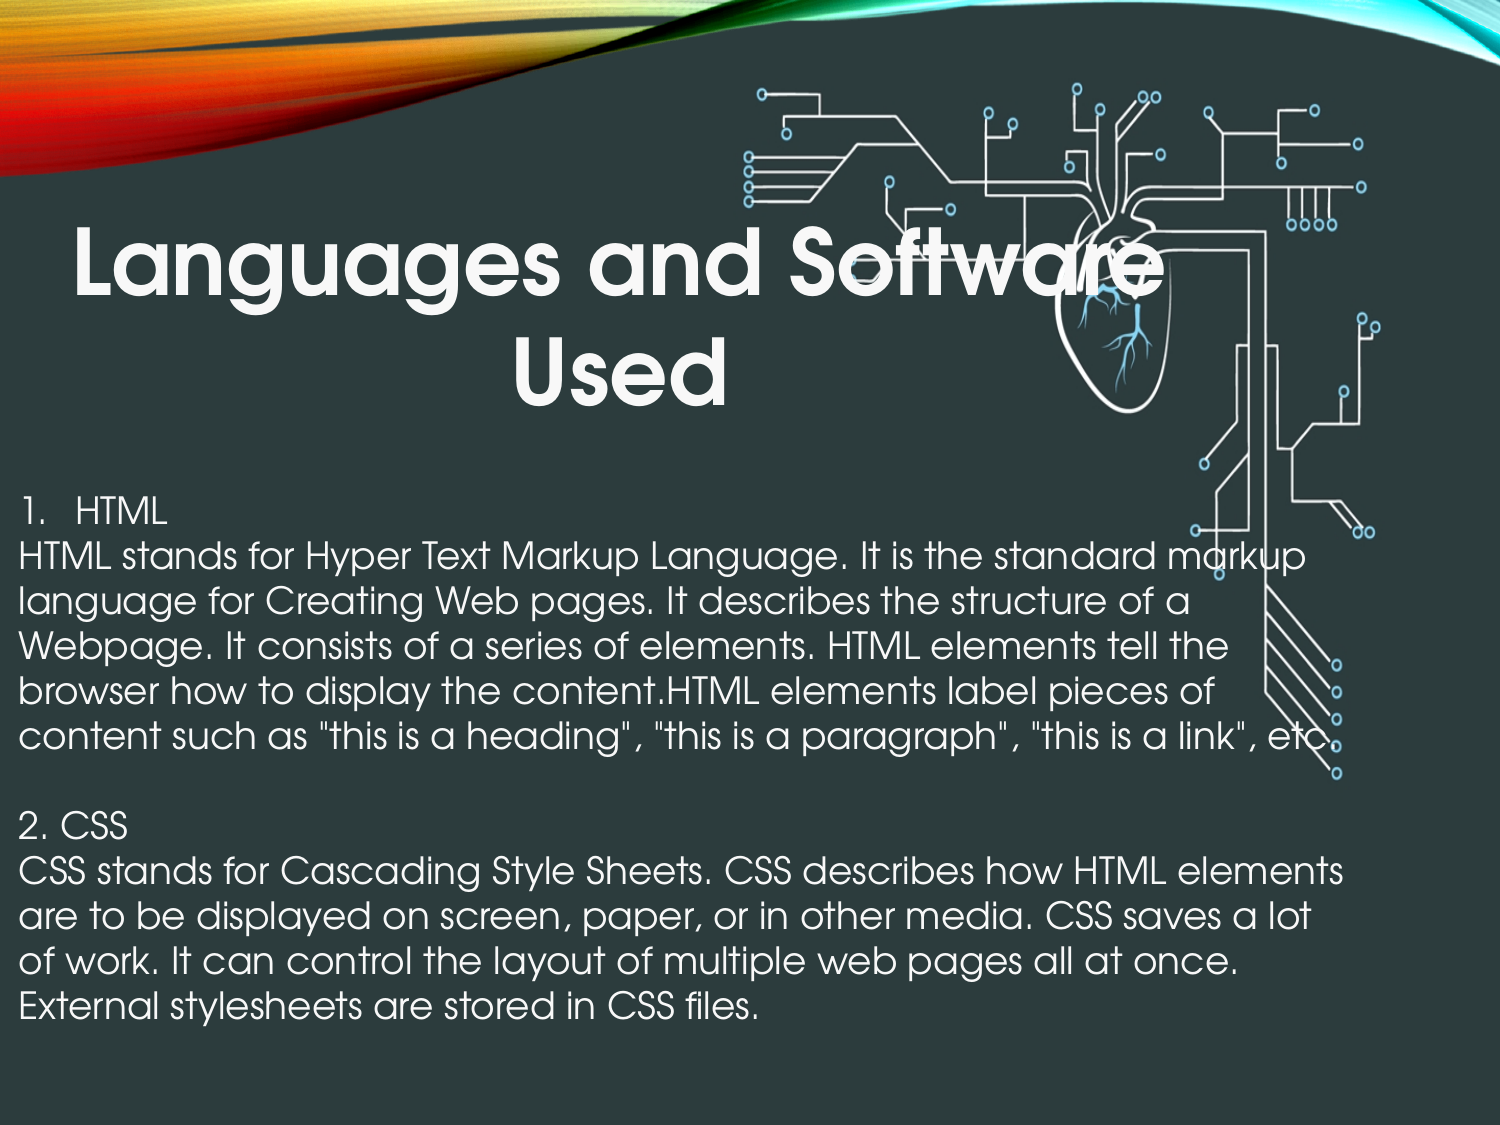

Languages and Software Used
HTML
HTML stands for Hyper Text Markup Language. It is the standard markup language for Creating Web pages. It describes the structure of a Webpage. It consists of a series of elements. HTML elements tell the browser how to display the content.HTML elements label pieces of content such as "this is a heading", "this is a paragraph", "this is a link", etc.

2. CSS
CSS stands for Cascading Style Sheets. CSS describes how HTML elements are to be displayed on screen, paper, or in other media. CSS saves a lot of work. It can control the layout of multiple web pages all at once. External stylesheets are stored in CSS files.